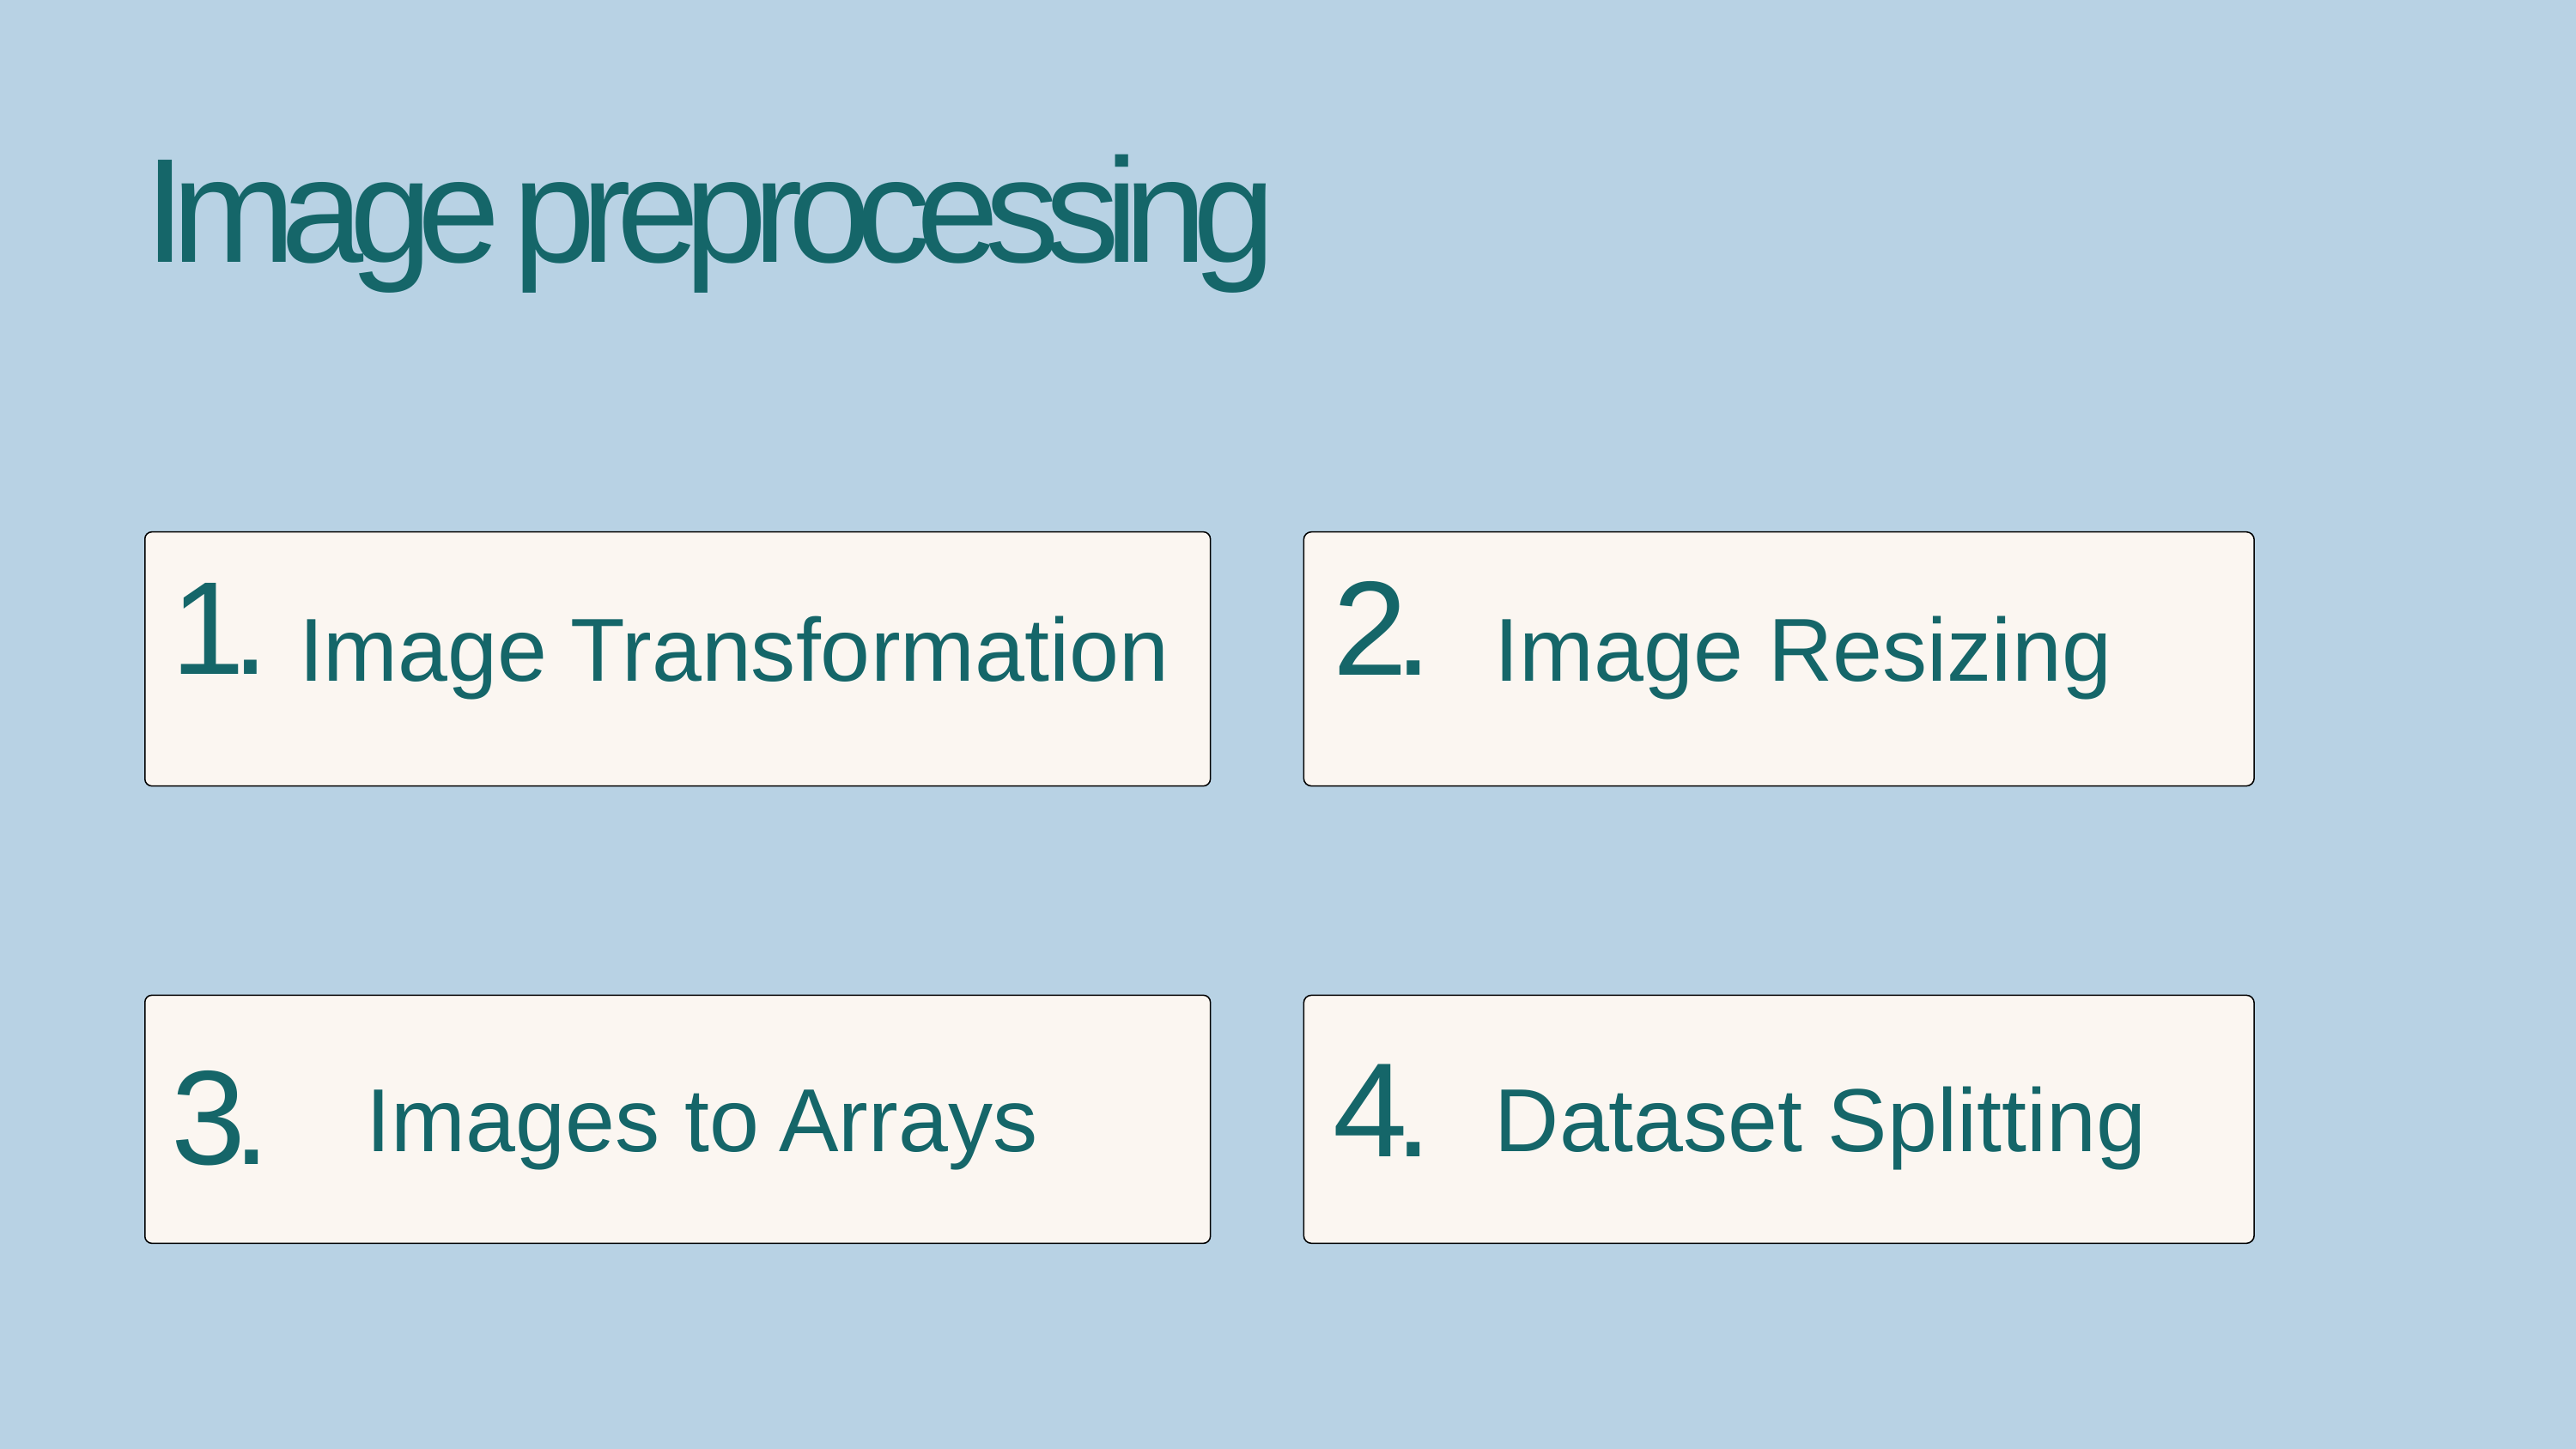

Image preprocessing

Image Transformation
Image Resizing
1.
2.

Images to Arrays
Dataset Splitting
4.
3.